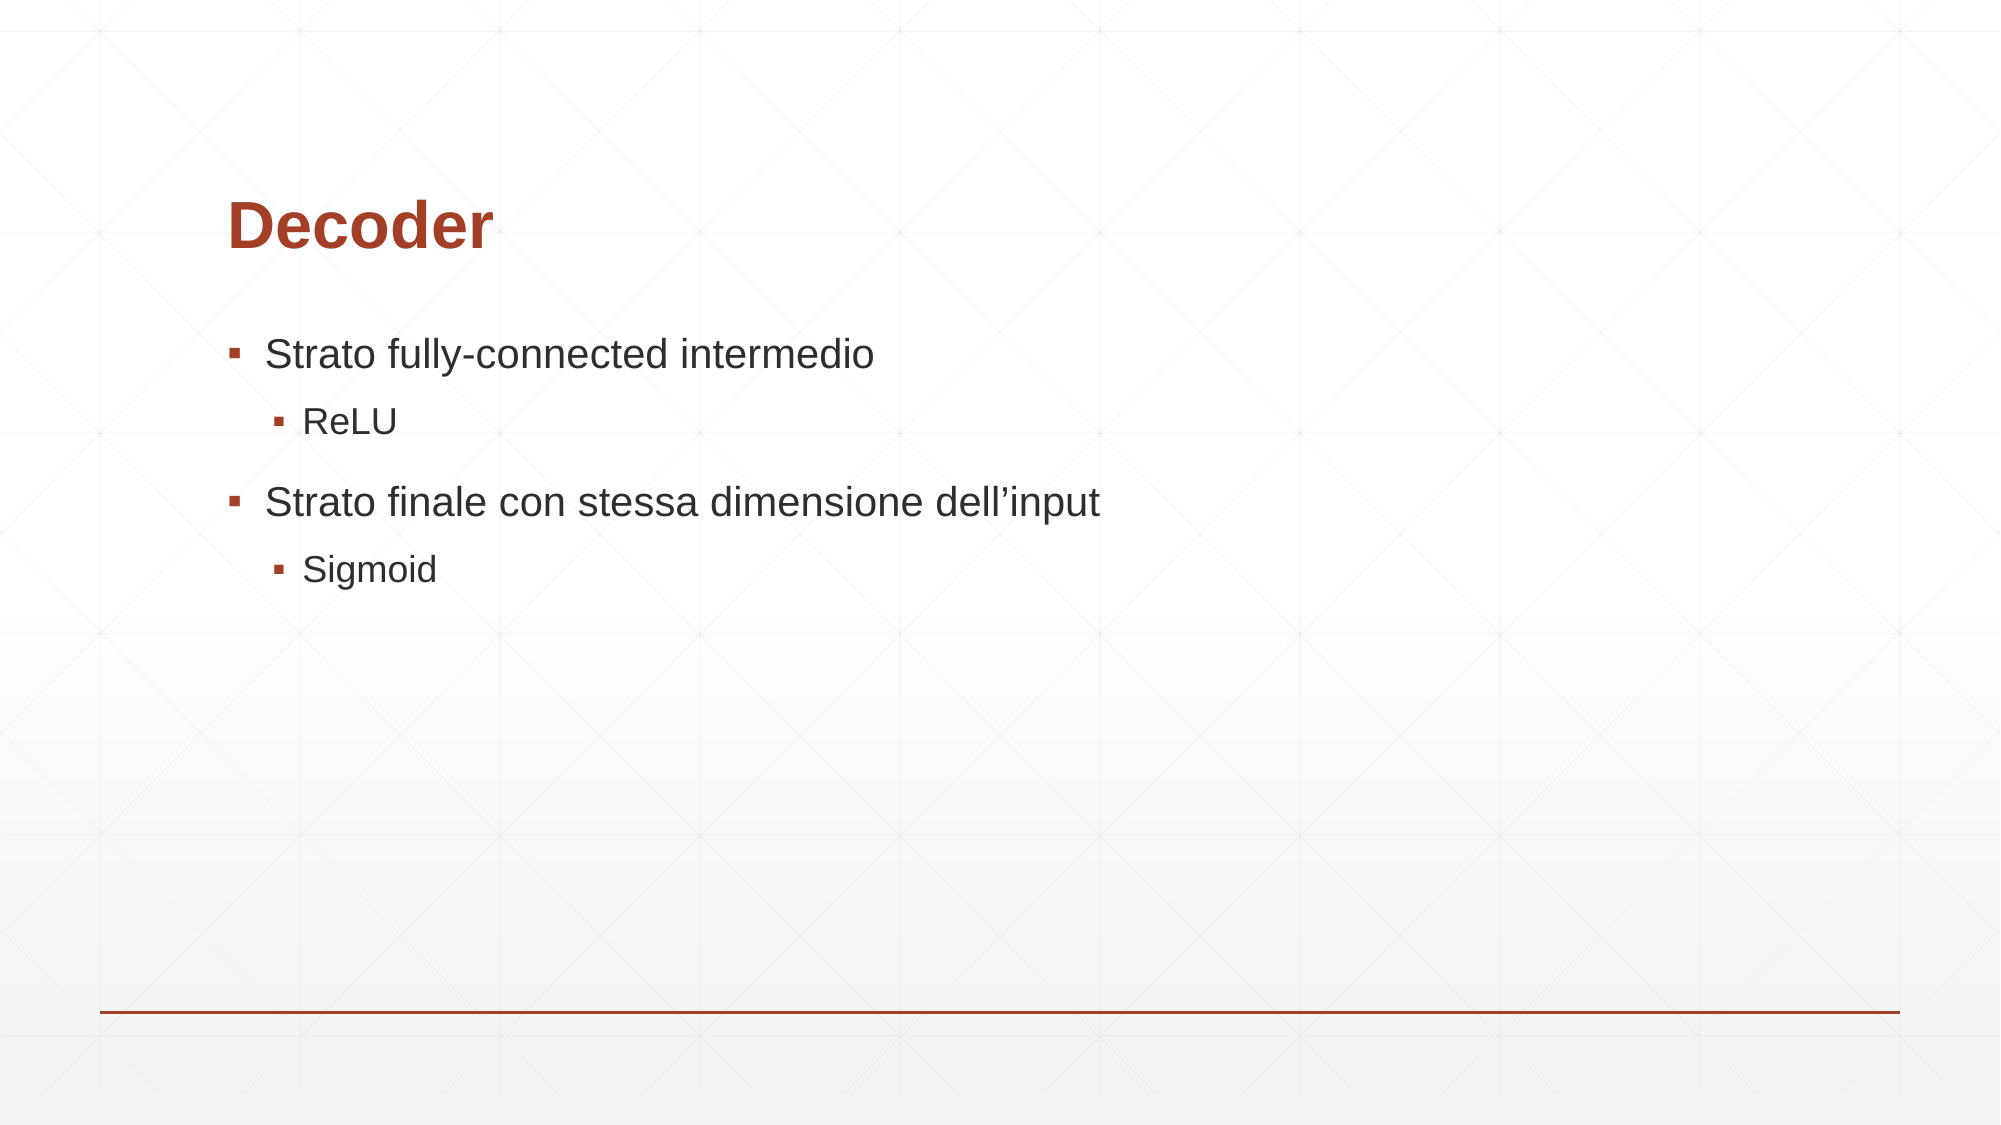

# Decoder
Strato fully-connected intermedio
ReLU
Strato finale con stessa dimensione dell’input
Sigmoid